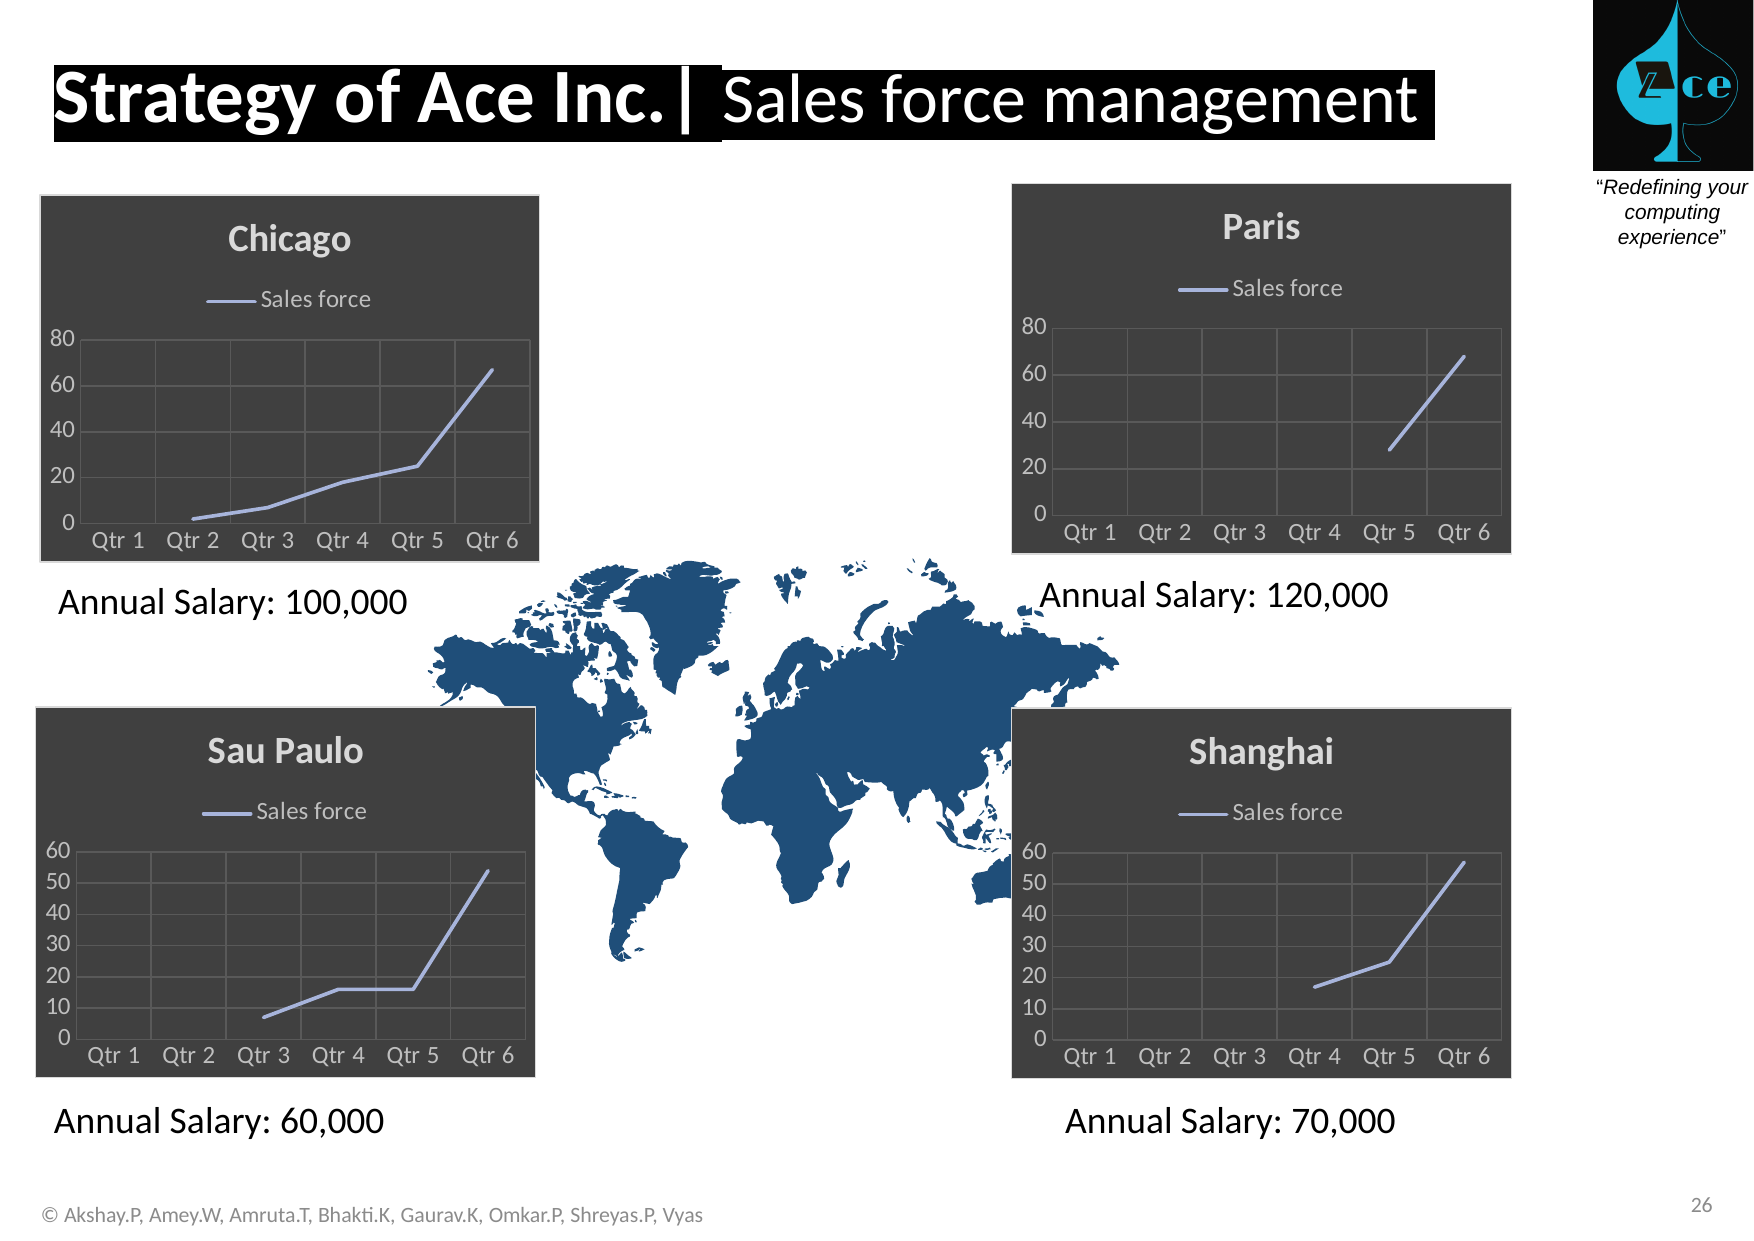

Strategy of Ace Inc.| Sales force management

### Chart: Paris

| Category | Sales force | Column1 | Column2 |
|---|---|---|---|
| Qtr 1 | None | None | None |
| Qtr 2 | None | None | None |
| Qtr 3 | None | None | None |
| Qtr 4 | None | None | None |
| Qtr 5 | 28.0 | None | None |
| Qtr 6 | 68.0 | None | None |

### Chart: Chicago

| Category | Sales force | Column1 | Column2 |
|---|---|---|---|
| Qtr 1 | None | None | None |
| Qtr 2 | 2.0 | None | None |
| Qtr 3 | 7.0 | None | None |
| Qtr 4 | 18.0 | None | None |
| Qtr 5 | 25.0 | None | None |
| Qtr 6 | 67.0 | None | None |

Annual Salary: 120,000
Annual Salary: 100,000

### Chart: Sau Paulo

| Category | Sales force | Column1 | Column2 |
|---|---|---|---|
| Qtr 1 | None | None | None |
| Qtr 2 | None | None | None |
| Qtr 3 | 7.0 | None | None |
| Qtr 4 | 16.0 | None | None |
| Qtr 5 | 16.0 | None | None |
| Qtr 6 | 54.0 | None | None |

### Chart: Shanghai

| Category | Sales force | Column1 | Column2 |
|---|---|---|---|
| Qtr 1 | None | None | None |
| Qtr 2 | None | None | None |
| Qtr 3 | None | None | None |
| Qtr 4 | 17.0 | None | None |
| Qtr 5 | 25.0 | None | None |
| Qtr 6 | 57.0 | None | None |
Annual Salary: 60,000
Annual Salary: 70,000
26
© Akshay.P, Amey.W, Amruta.T, Bhakti.K, Gaurav.K, Omkar.P, Shreyas.P, Vyas